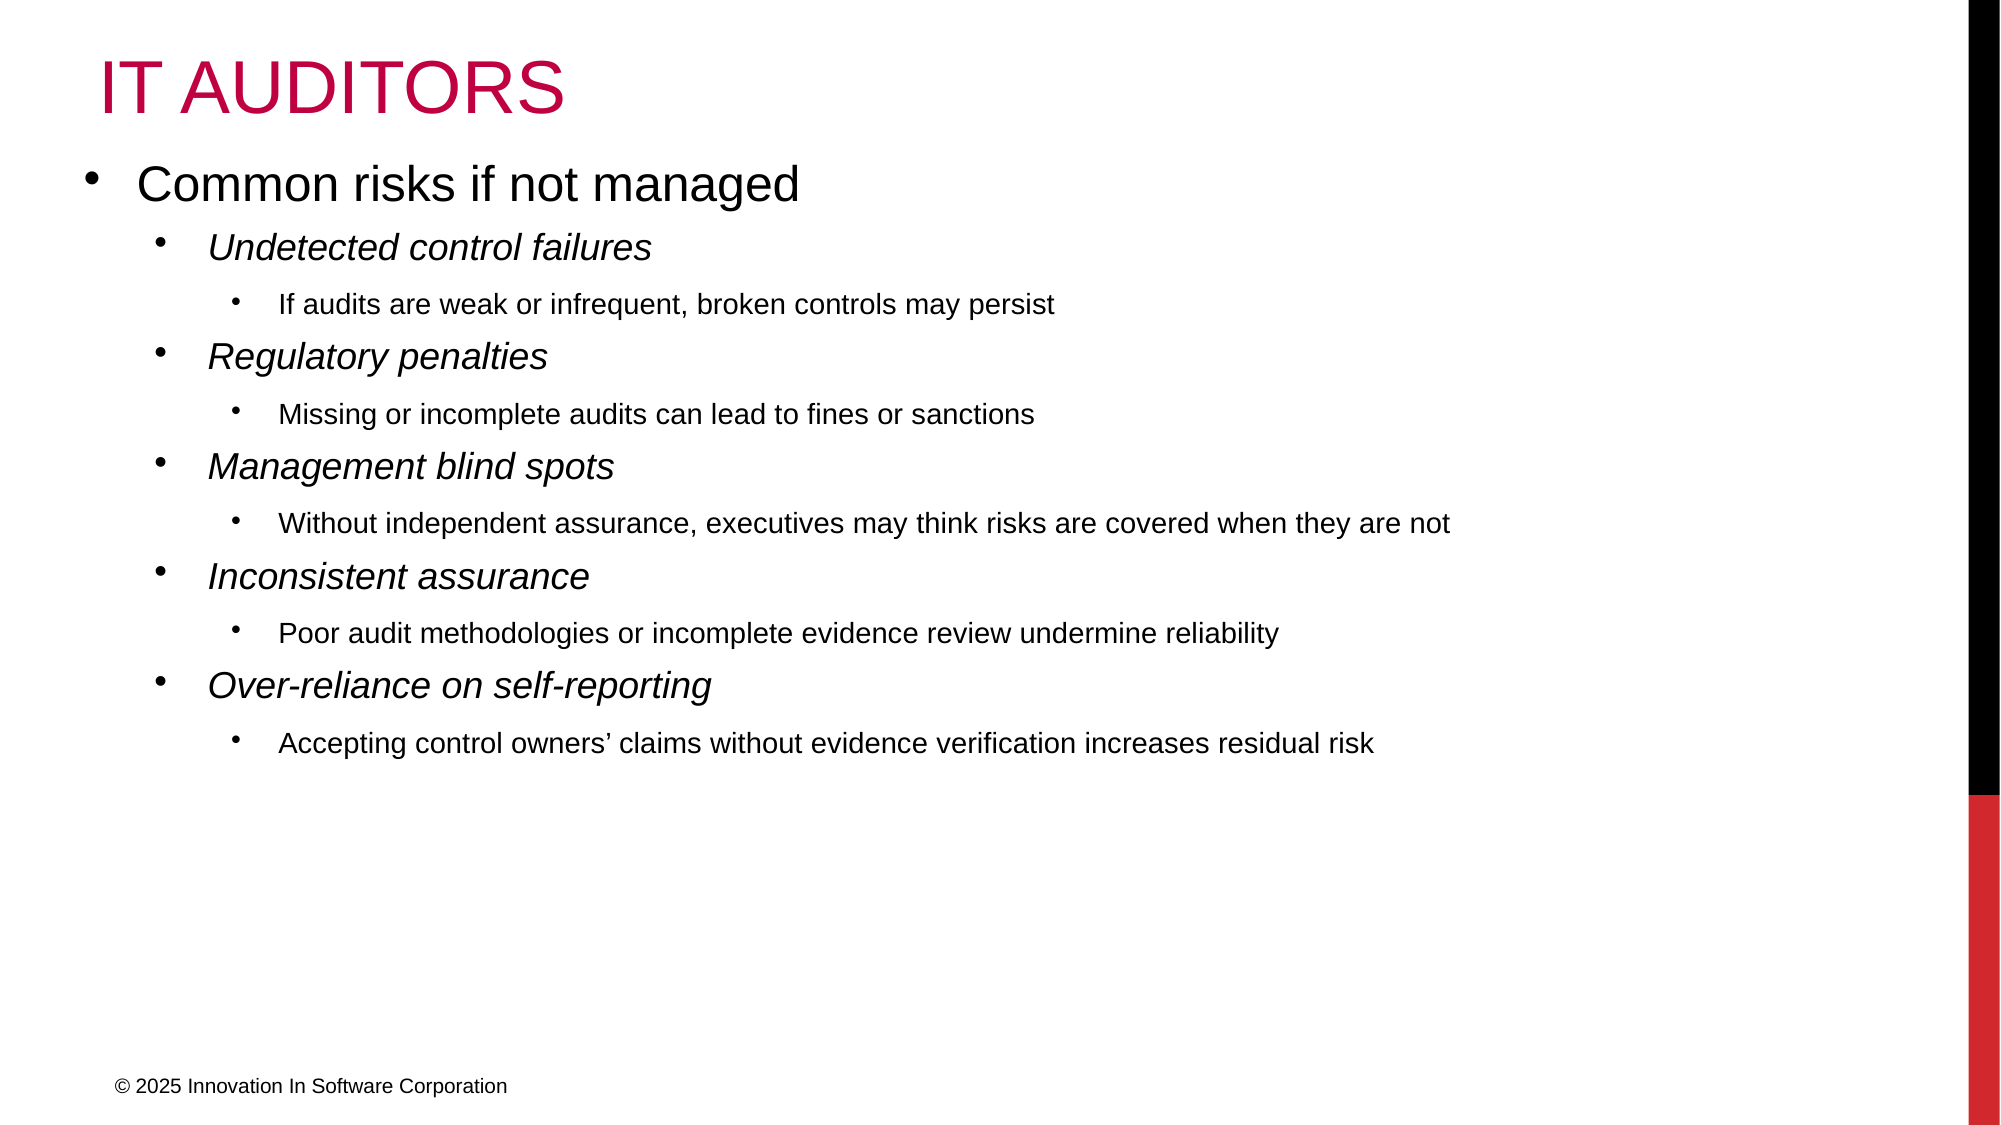

# IT Auditors
Common risks if not managed
Undetected control failures
If audits are weak or infrequent, broken controls may persist
Regulatory penalties
Missing or incomplete audits can lead to fines or sanctions
Management blind spots
Without independent assurance, executives may think risks are covered when they are not
Inconsistent assurance
Poor audit methodologies or incomplete evidence review undermine reliability
Over-reliance on self-reporting
Accepting control owners’ claims without evidence verification increases residual risk
© 2025 Innovation In Software Corporation